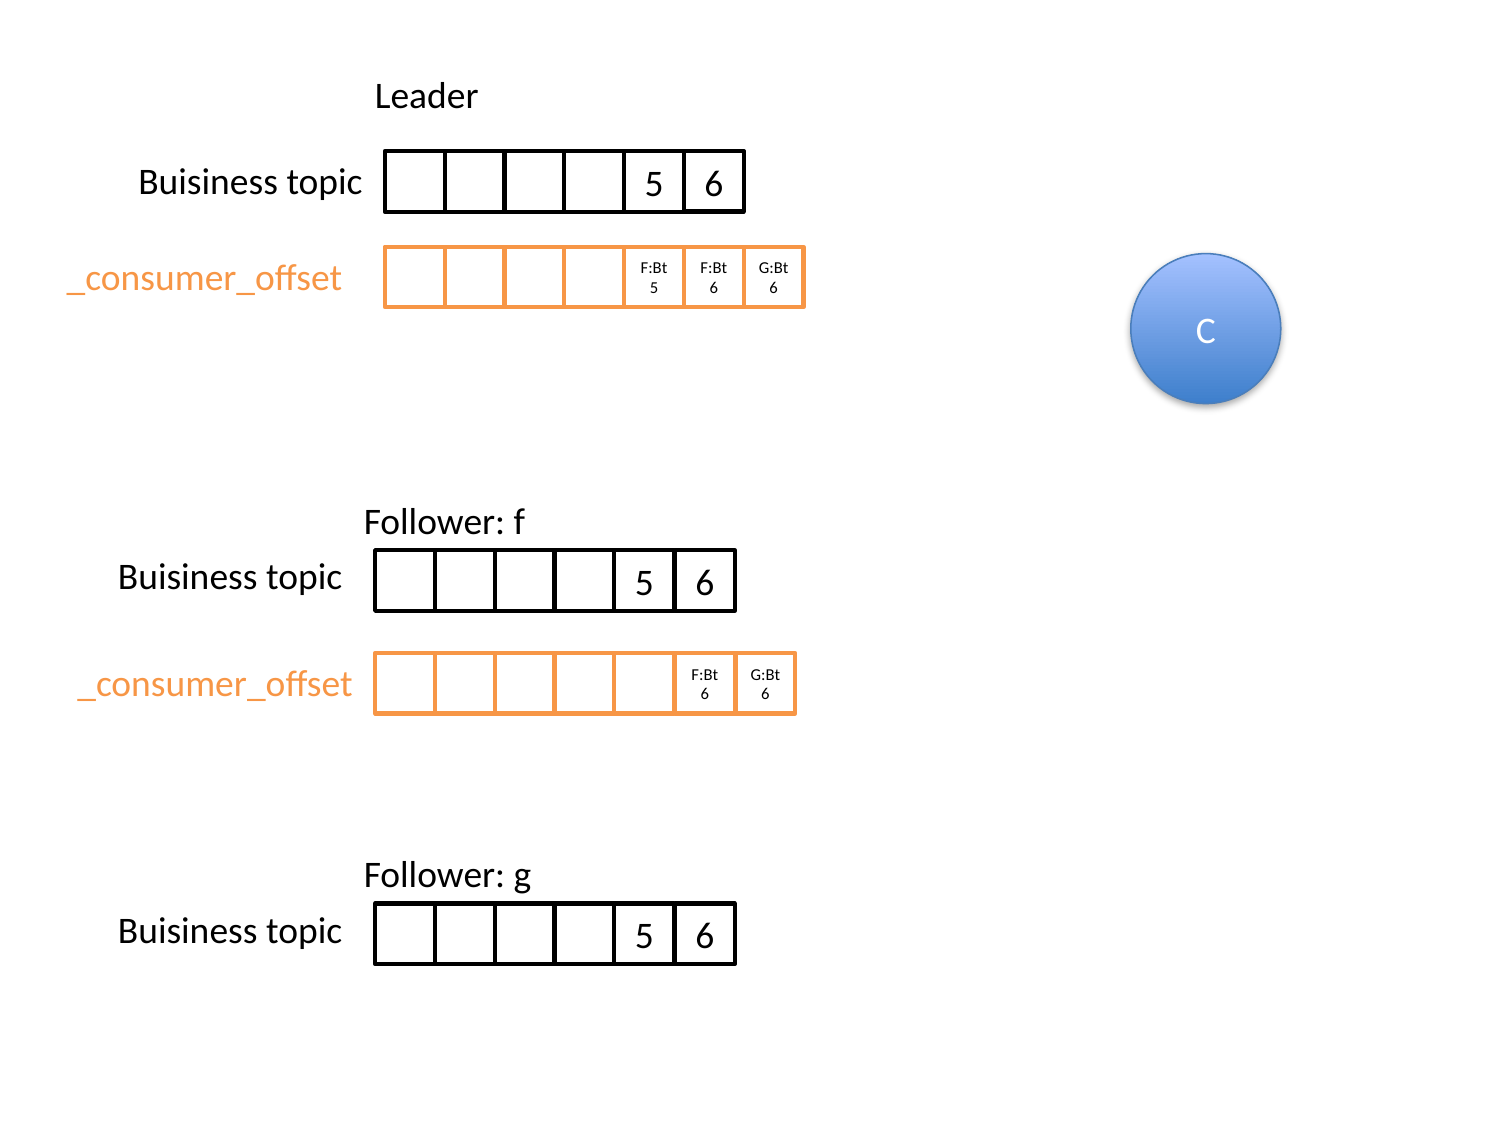

Leader
Buisiness topic
6

5
_consumer_offset

F:Bt 5
F:Bt 6
G:Bt 6
C
Follower: f
Buisiness topic

5
6
_consumer_offset

F:Bt 6
G:Bt 6
Follower: g
Buisiness topic

5
6